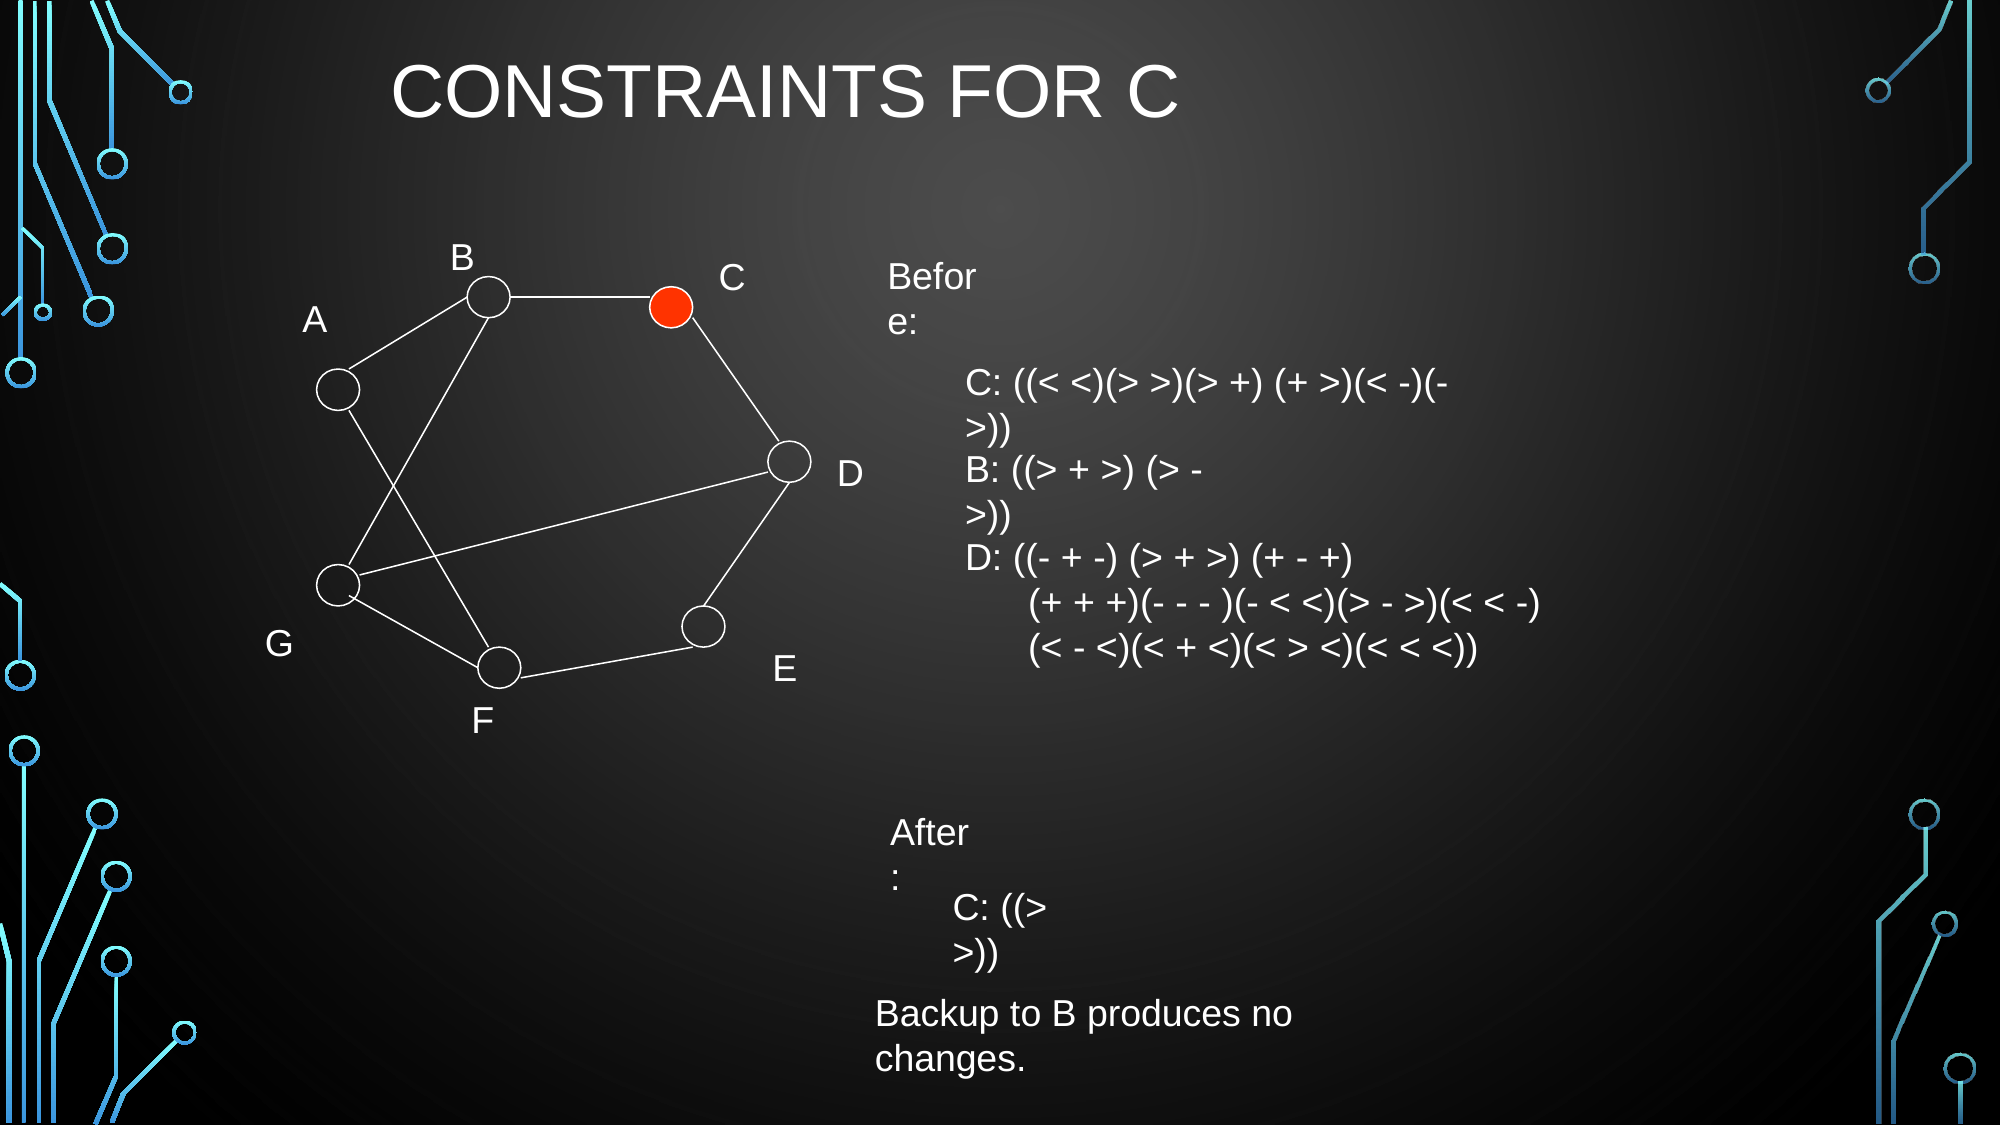

# CONSTRAINTS FOR C
B
Before:
C

A
C: ((< <)(> >)(> +) (+ >)(< -)(->))

B: ((> + >) (> - >))
D

D: ((- + -) (> + >) (+ - +)
      (+ + +)(- - - )(- < <)(> - >)(< < -)
      (< - <)(< + <)(< > <)(< < <))

G
E

F
After:
C: ((> >))
Backup to B produces no changes.